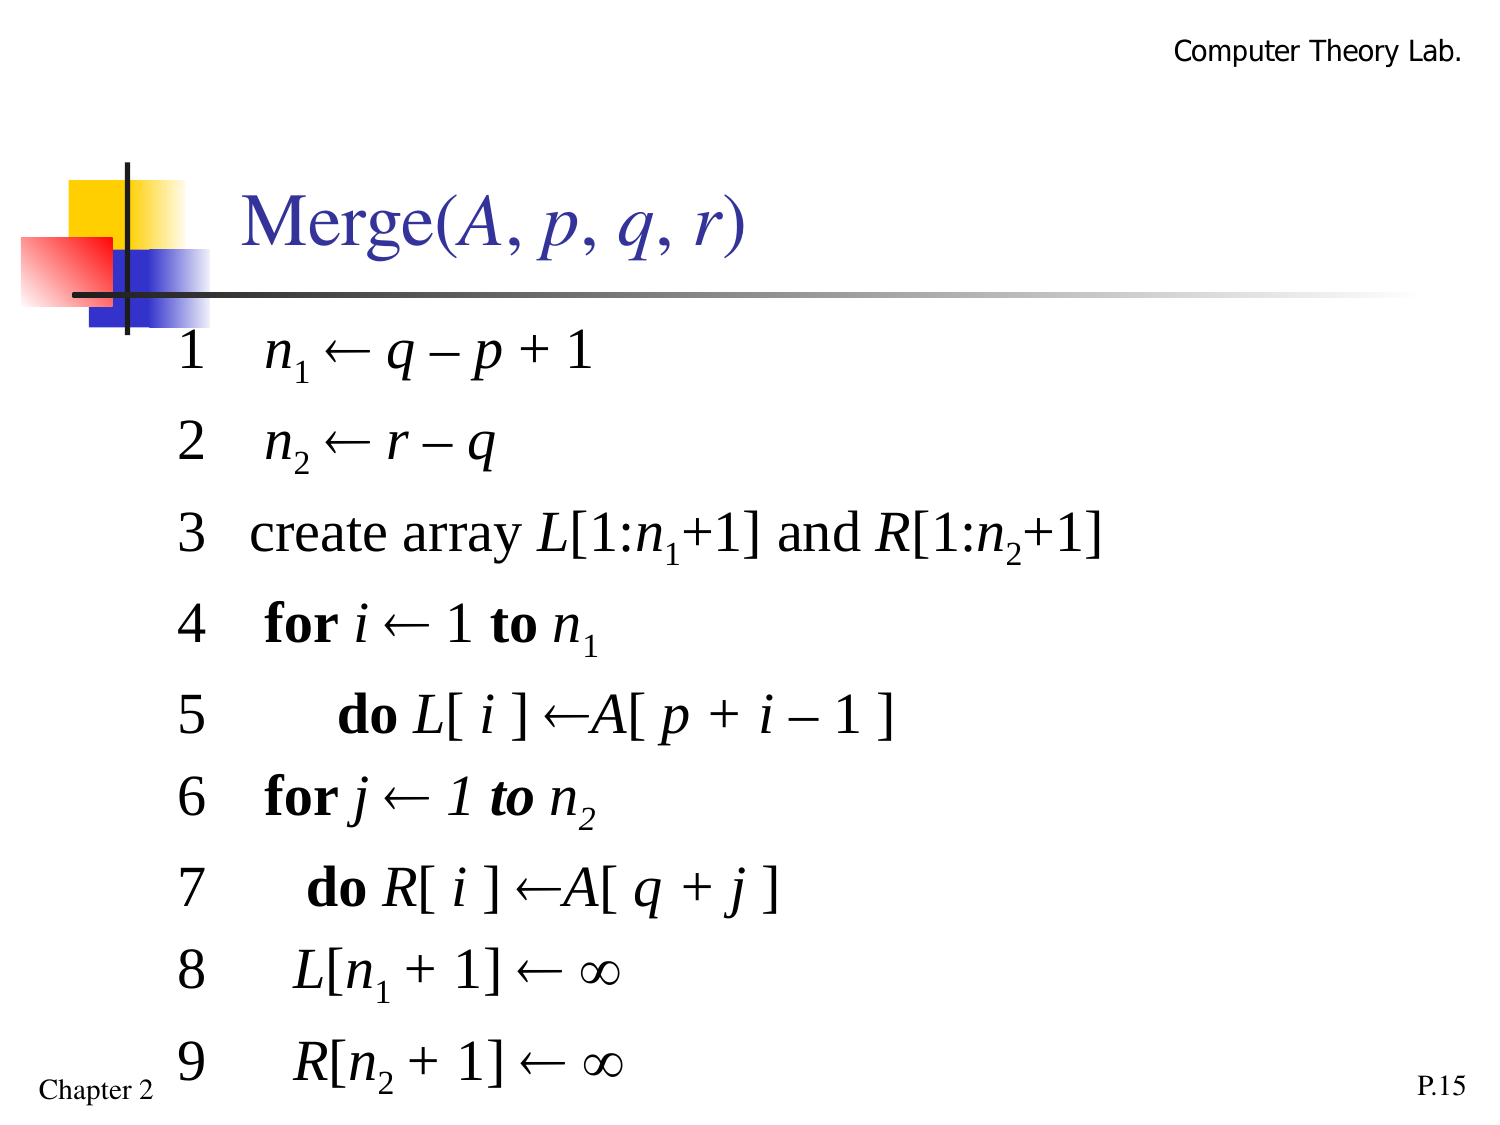

# Merge(A, p, q, r)
 1    n1 ← q – p + 1
 2    n2 ← r – q
 3   create array L[1:n1+1] and R[1:n2+1]
 4    for i ← 1 to n1
 5         do L[ i ] ←A[ p + i – 1 ]
 6    for j ← 1 to n2
 7	      do R[ i ] ←A[ q + j ]
 8      L[n1 + 1] ← ∞
 9      R[n2 + 1] ← ∞

Chapter 2
P.15